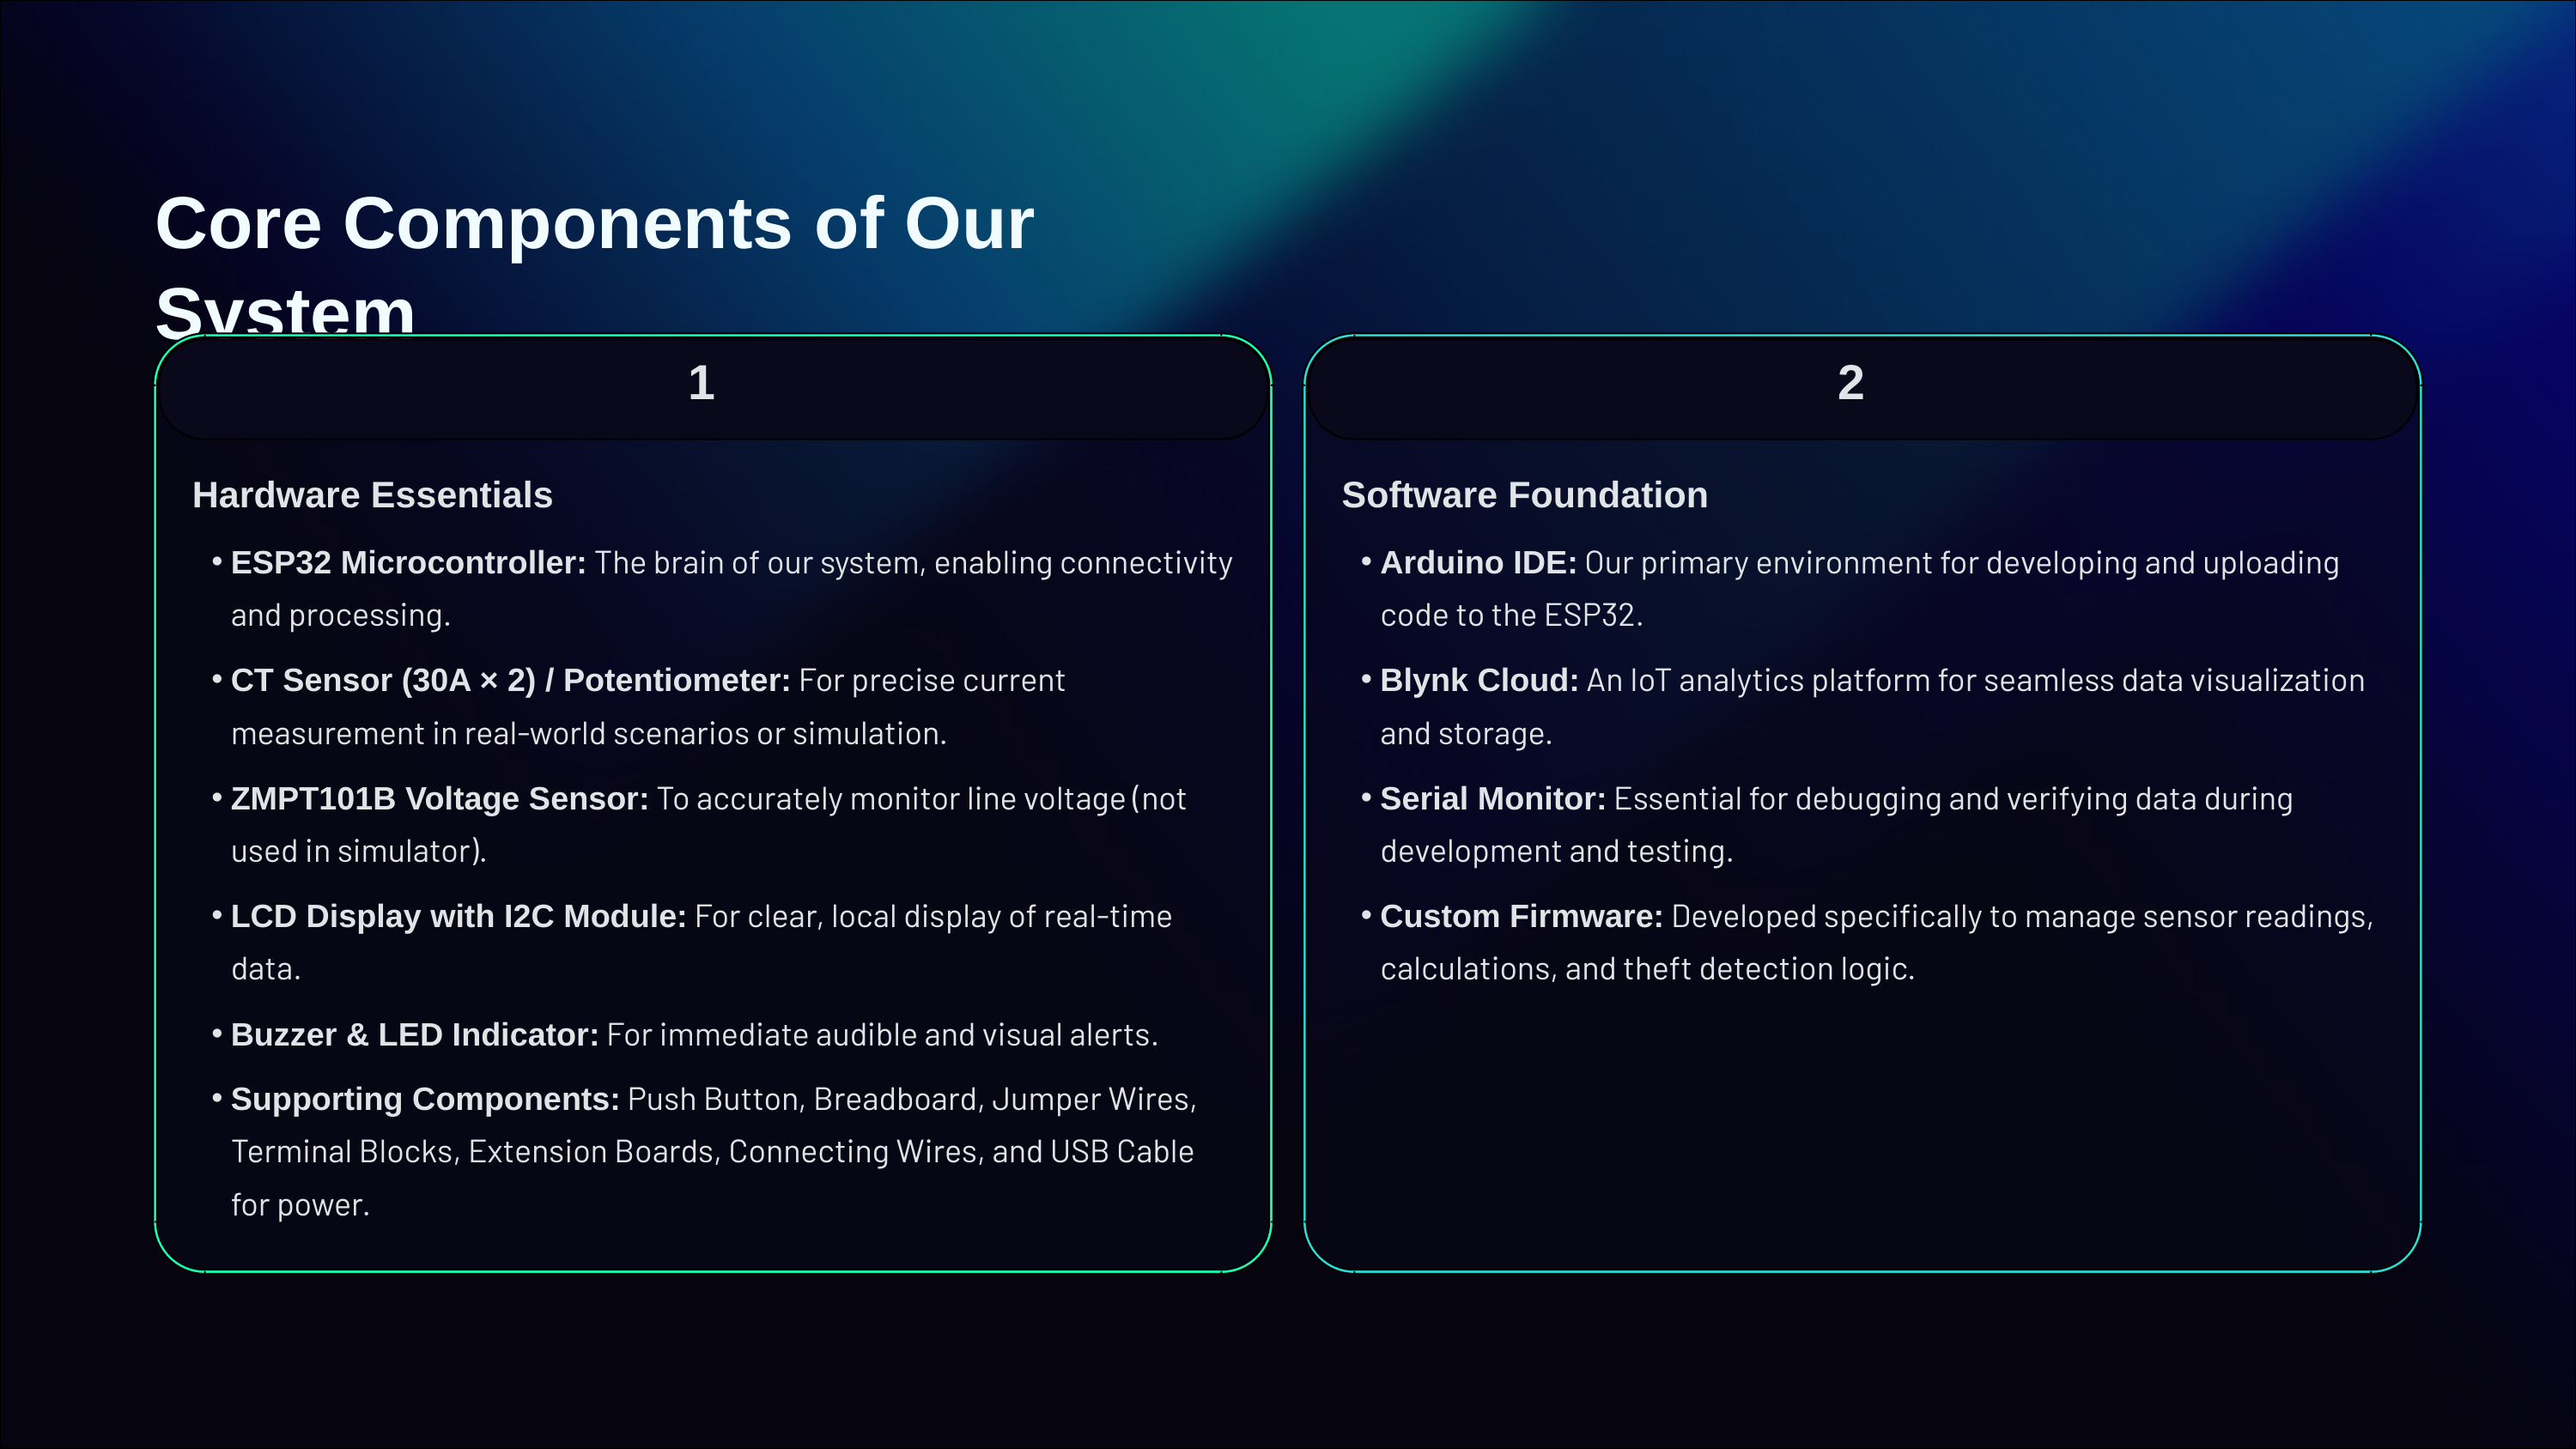

Core Components of Our System

1
2
Hardware Essentials
Software Foundation
ESP32 Microcontroller: The brain of our system, enabling connectivity and processing.
Arduino IDE: Our primary environment for developing and uploading code to the ESP32.
CT Sensor (30A × 2) / Potentiometer: For precise current measurement in real-world scenarios or simulation.
Blynk Cloud: An IoT analytics platform for seamless data visualization and storage.
ZMPT101B Voltage Sensor: To accurately monitor line voltage (not used in simulator).
Serial Monitor: Essential for debugging and verifying data during development and testing.
LCD Display with I2C Module: For clear, local display of real-time data.
Custom Firmware: Developed specifically to manage sensor readings, calculations, and theft detection logic.
Buzzer & LED Indicator: For immediate audible and visual alerts.
Supporting Components: Push Button, Breadboard, Jumper Wires, Terminal Blocks, Extension Boards, Connecting Wires, and USB Cable for power.